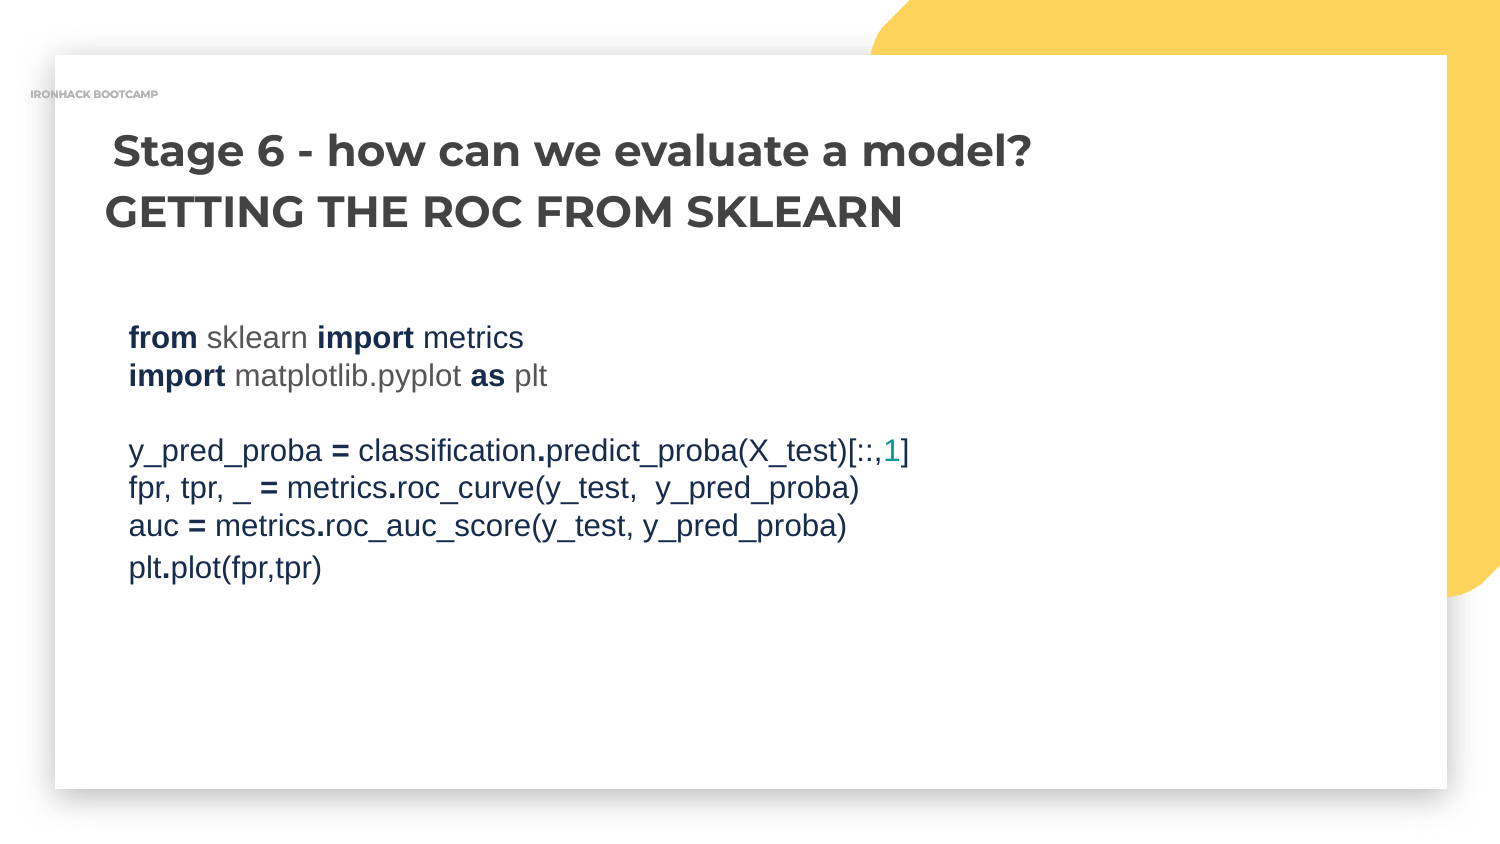

IRONHACK BOOTCAMP
IRONHACK BOOTCAMP
IRONHACK BOOTCAMP
Stage 6 - how can we evaluate a model?
GETTING THE ROC FROM SKLEARN
from sklearn import metrics
import matplotlib.pyplot as plt

y_pred_proba = classification.predict_proba(X_test)[::,1]
fpr, tpr, _ = metrics.roc_curve(y_test,  y_pred_proba)
auc = metrics.roc_auc_score(y_test, y_pred_proba)
plt.plot(fpr,tpr)